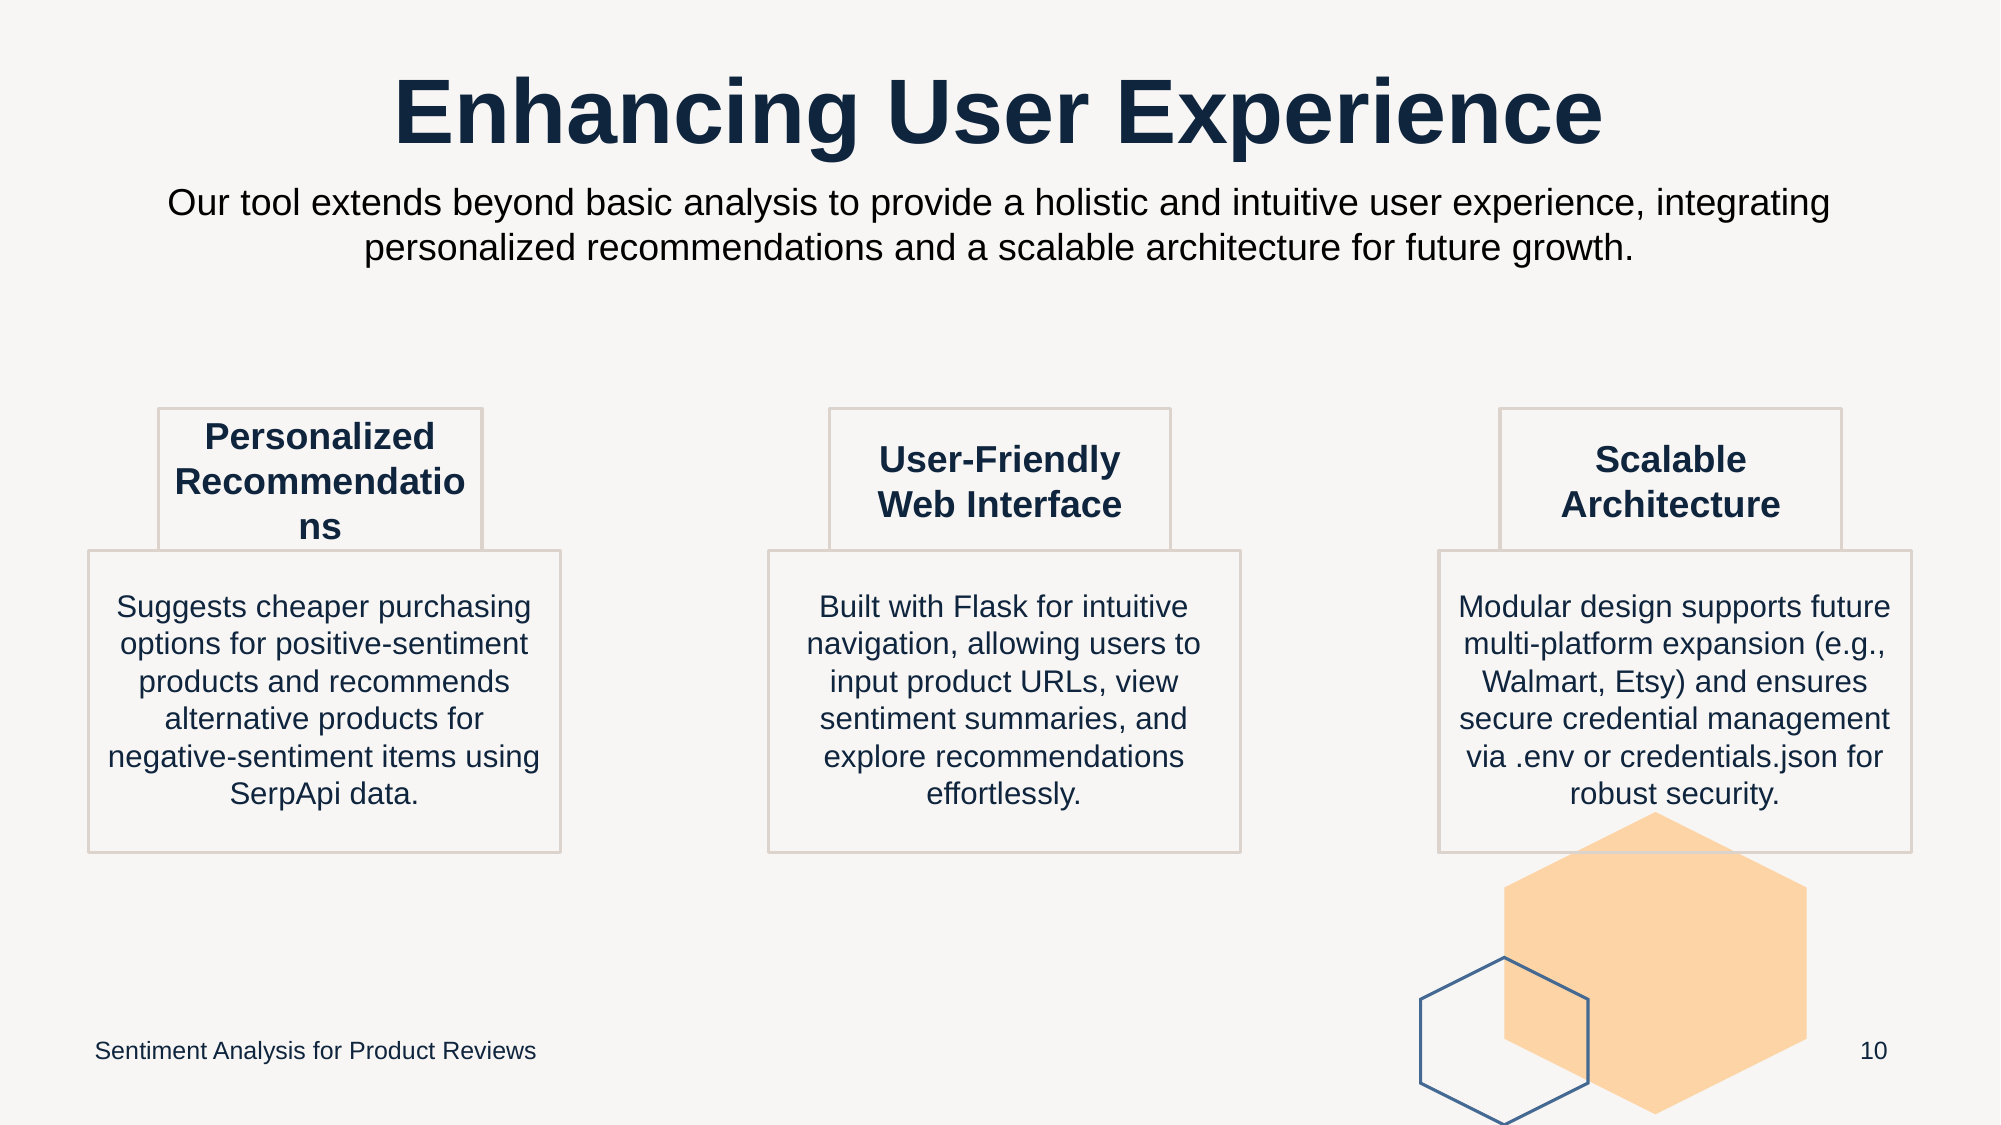

#
Enhancing User Experience
Our tool extends beyond basic analysis to provide a holistic and intuitive user experience, integrating personalized recommendations and a scalable architecture for future growth.

Personalized Recommendations
User-Friendly Web Interface
Scalable Architecture

Built with Flask for intuitive navigation, allowing users to input product URLs, view sentiment summaries, and explore recommendations effortlessly.
Suggests cheaper purchasing options for positive-sentiment products and recommends alternative products for negative-sentiment items using SerpApi data.
Modular design supports future multi-platform expansion (e.g., Walmart, Etsy) and ensures secure credential management via .env or credentials.json for robust security.

Sentiment Analysis for Product Reviews
10